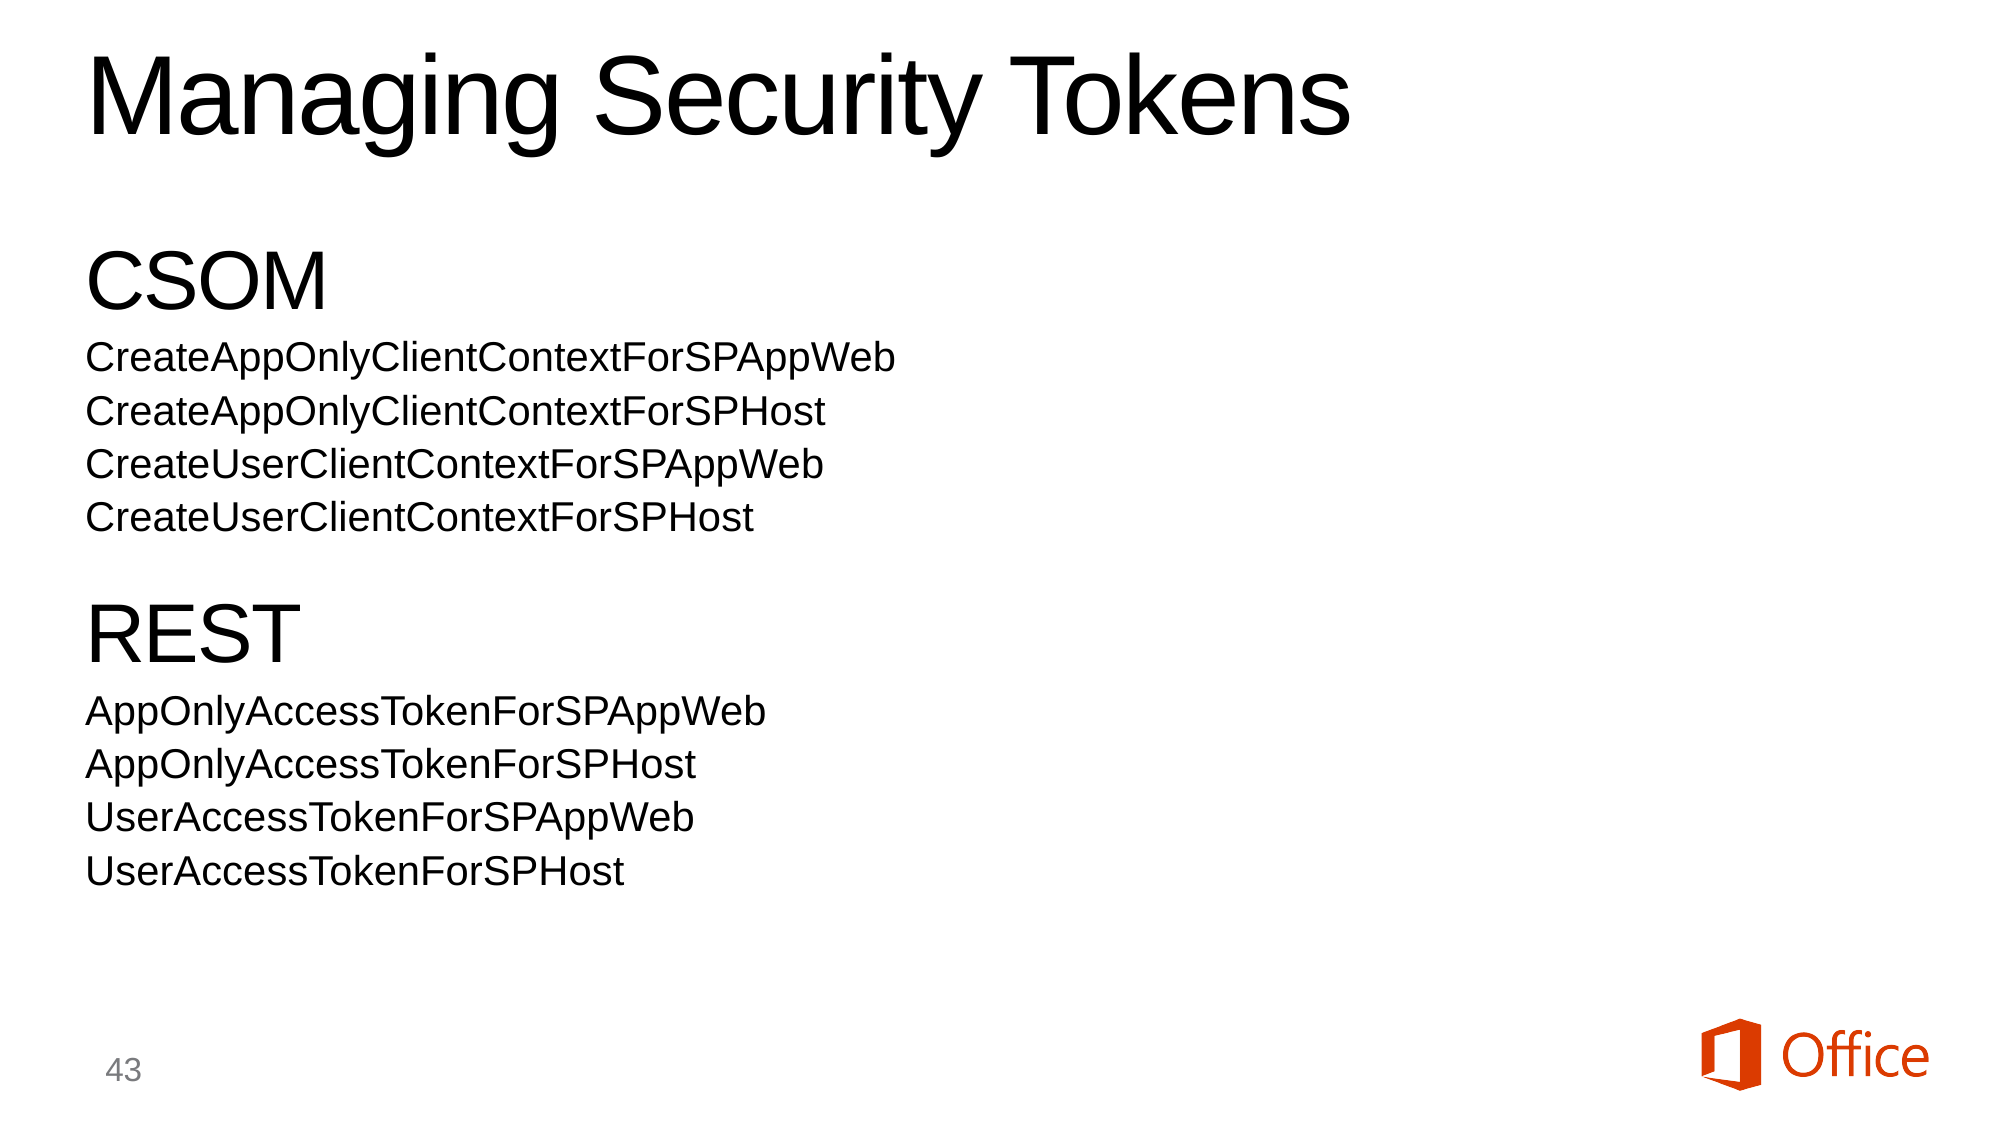

# Managing Security Tokens
CSOM
CreateAppOnlyClientContextForSPAppWeb
CreateAppOnlyClientContextForSPHost
CreateUserClientContextForSPAppWeb
CreateUserClientContextForSPHost
REST
AppOnlyAccessTokenForSPAppWeb
AppOnlyAccessTokenForSPHost
UserAccessTokenForSPAppWeb
UserAccessTokenForSPHost
43